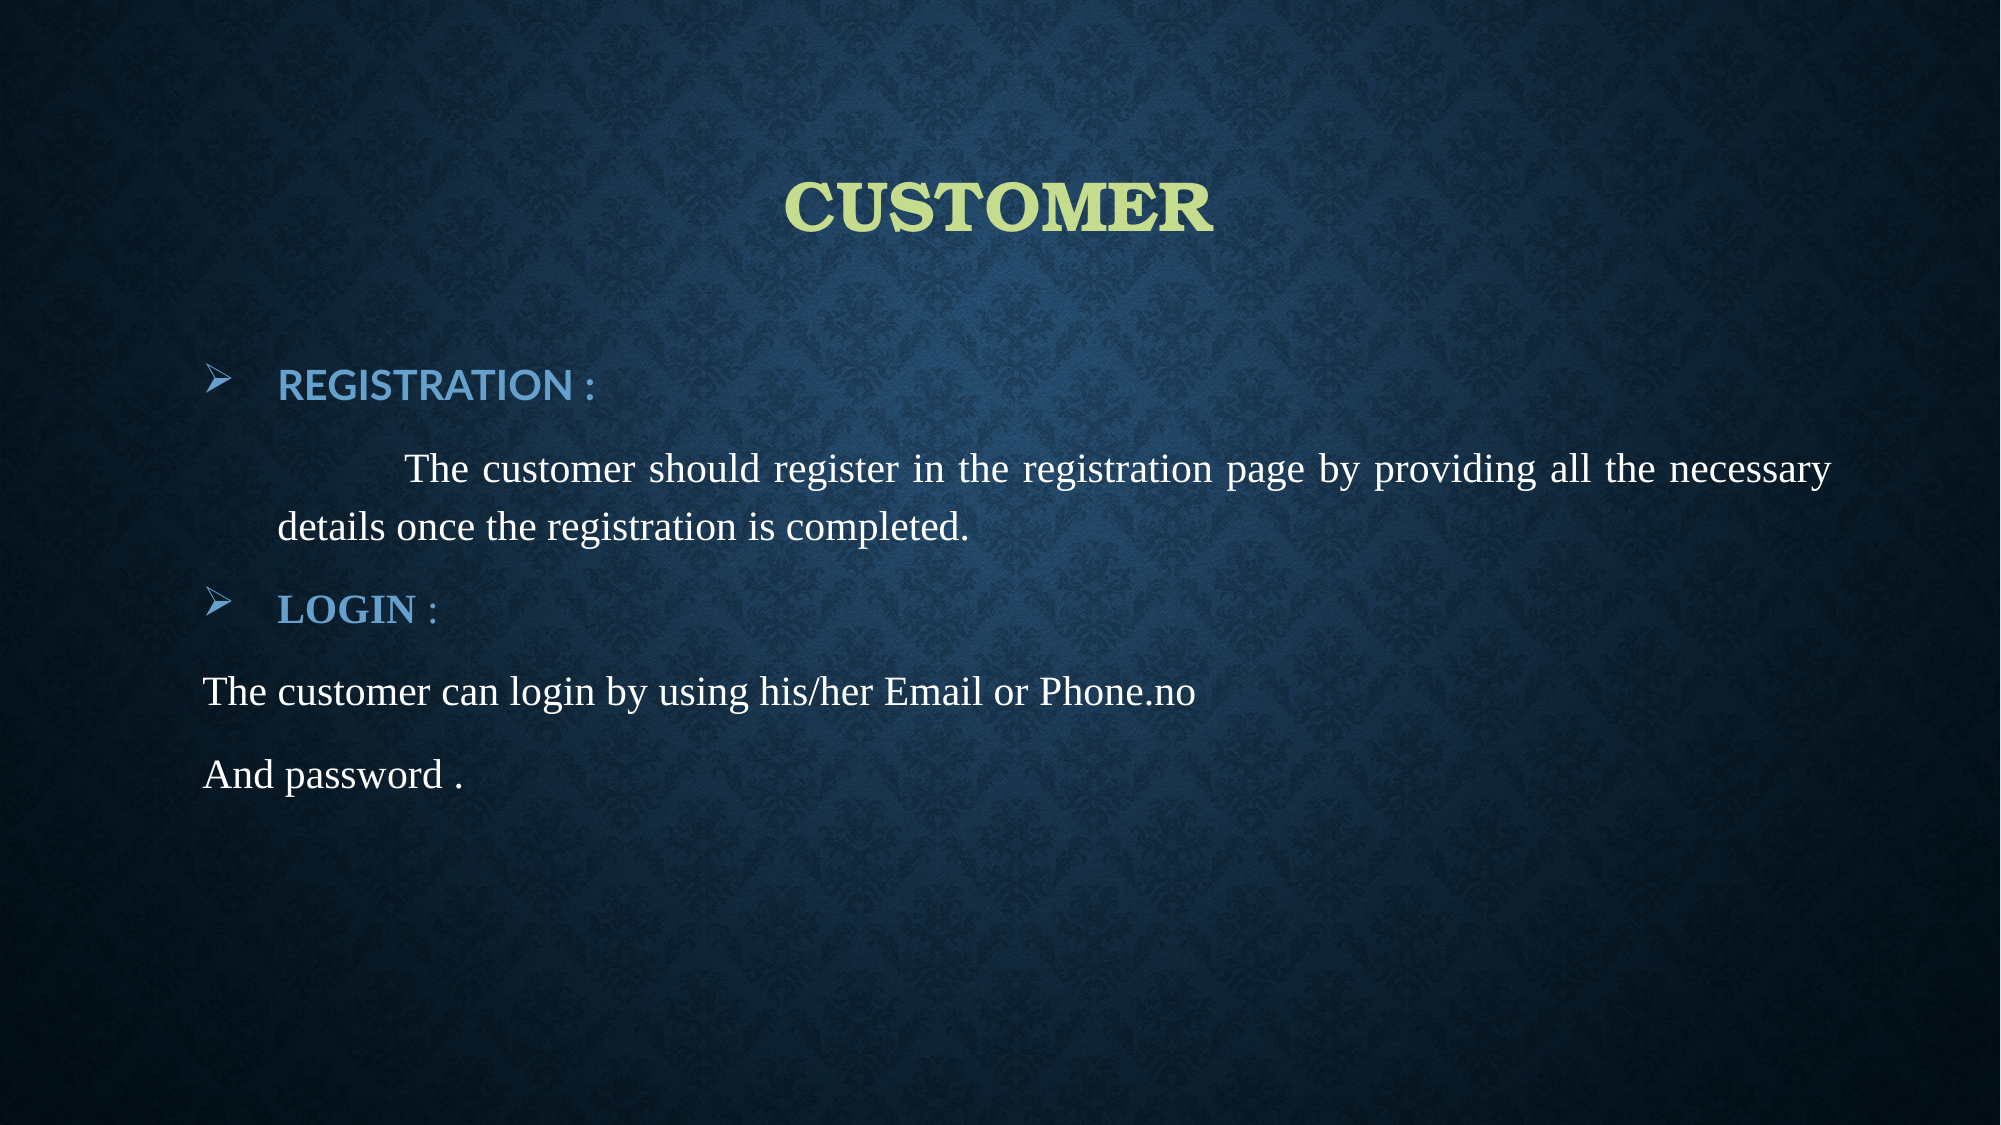

# CUSTOMER
REGISTRATION :
               The customer should register in the registration page by providing all the necessary details once the registration is completed.
LOGIN :
The customer can login by using his/her Email or Phone.no
And password .